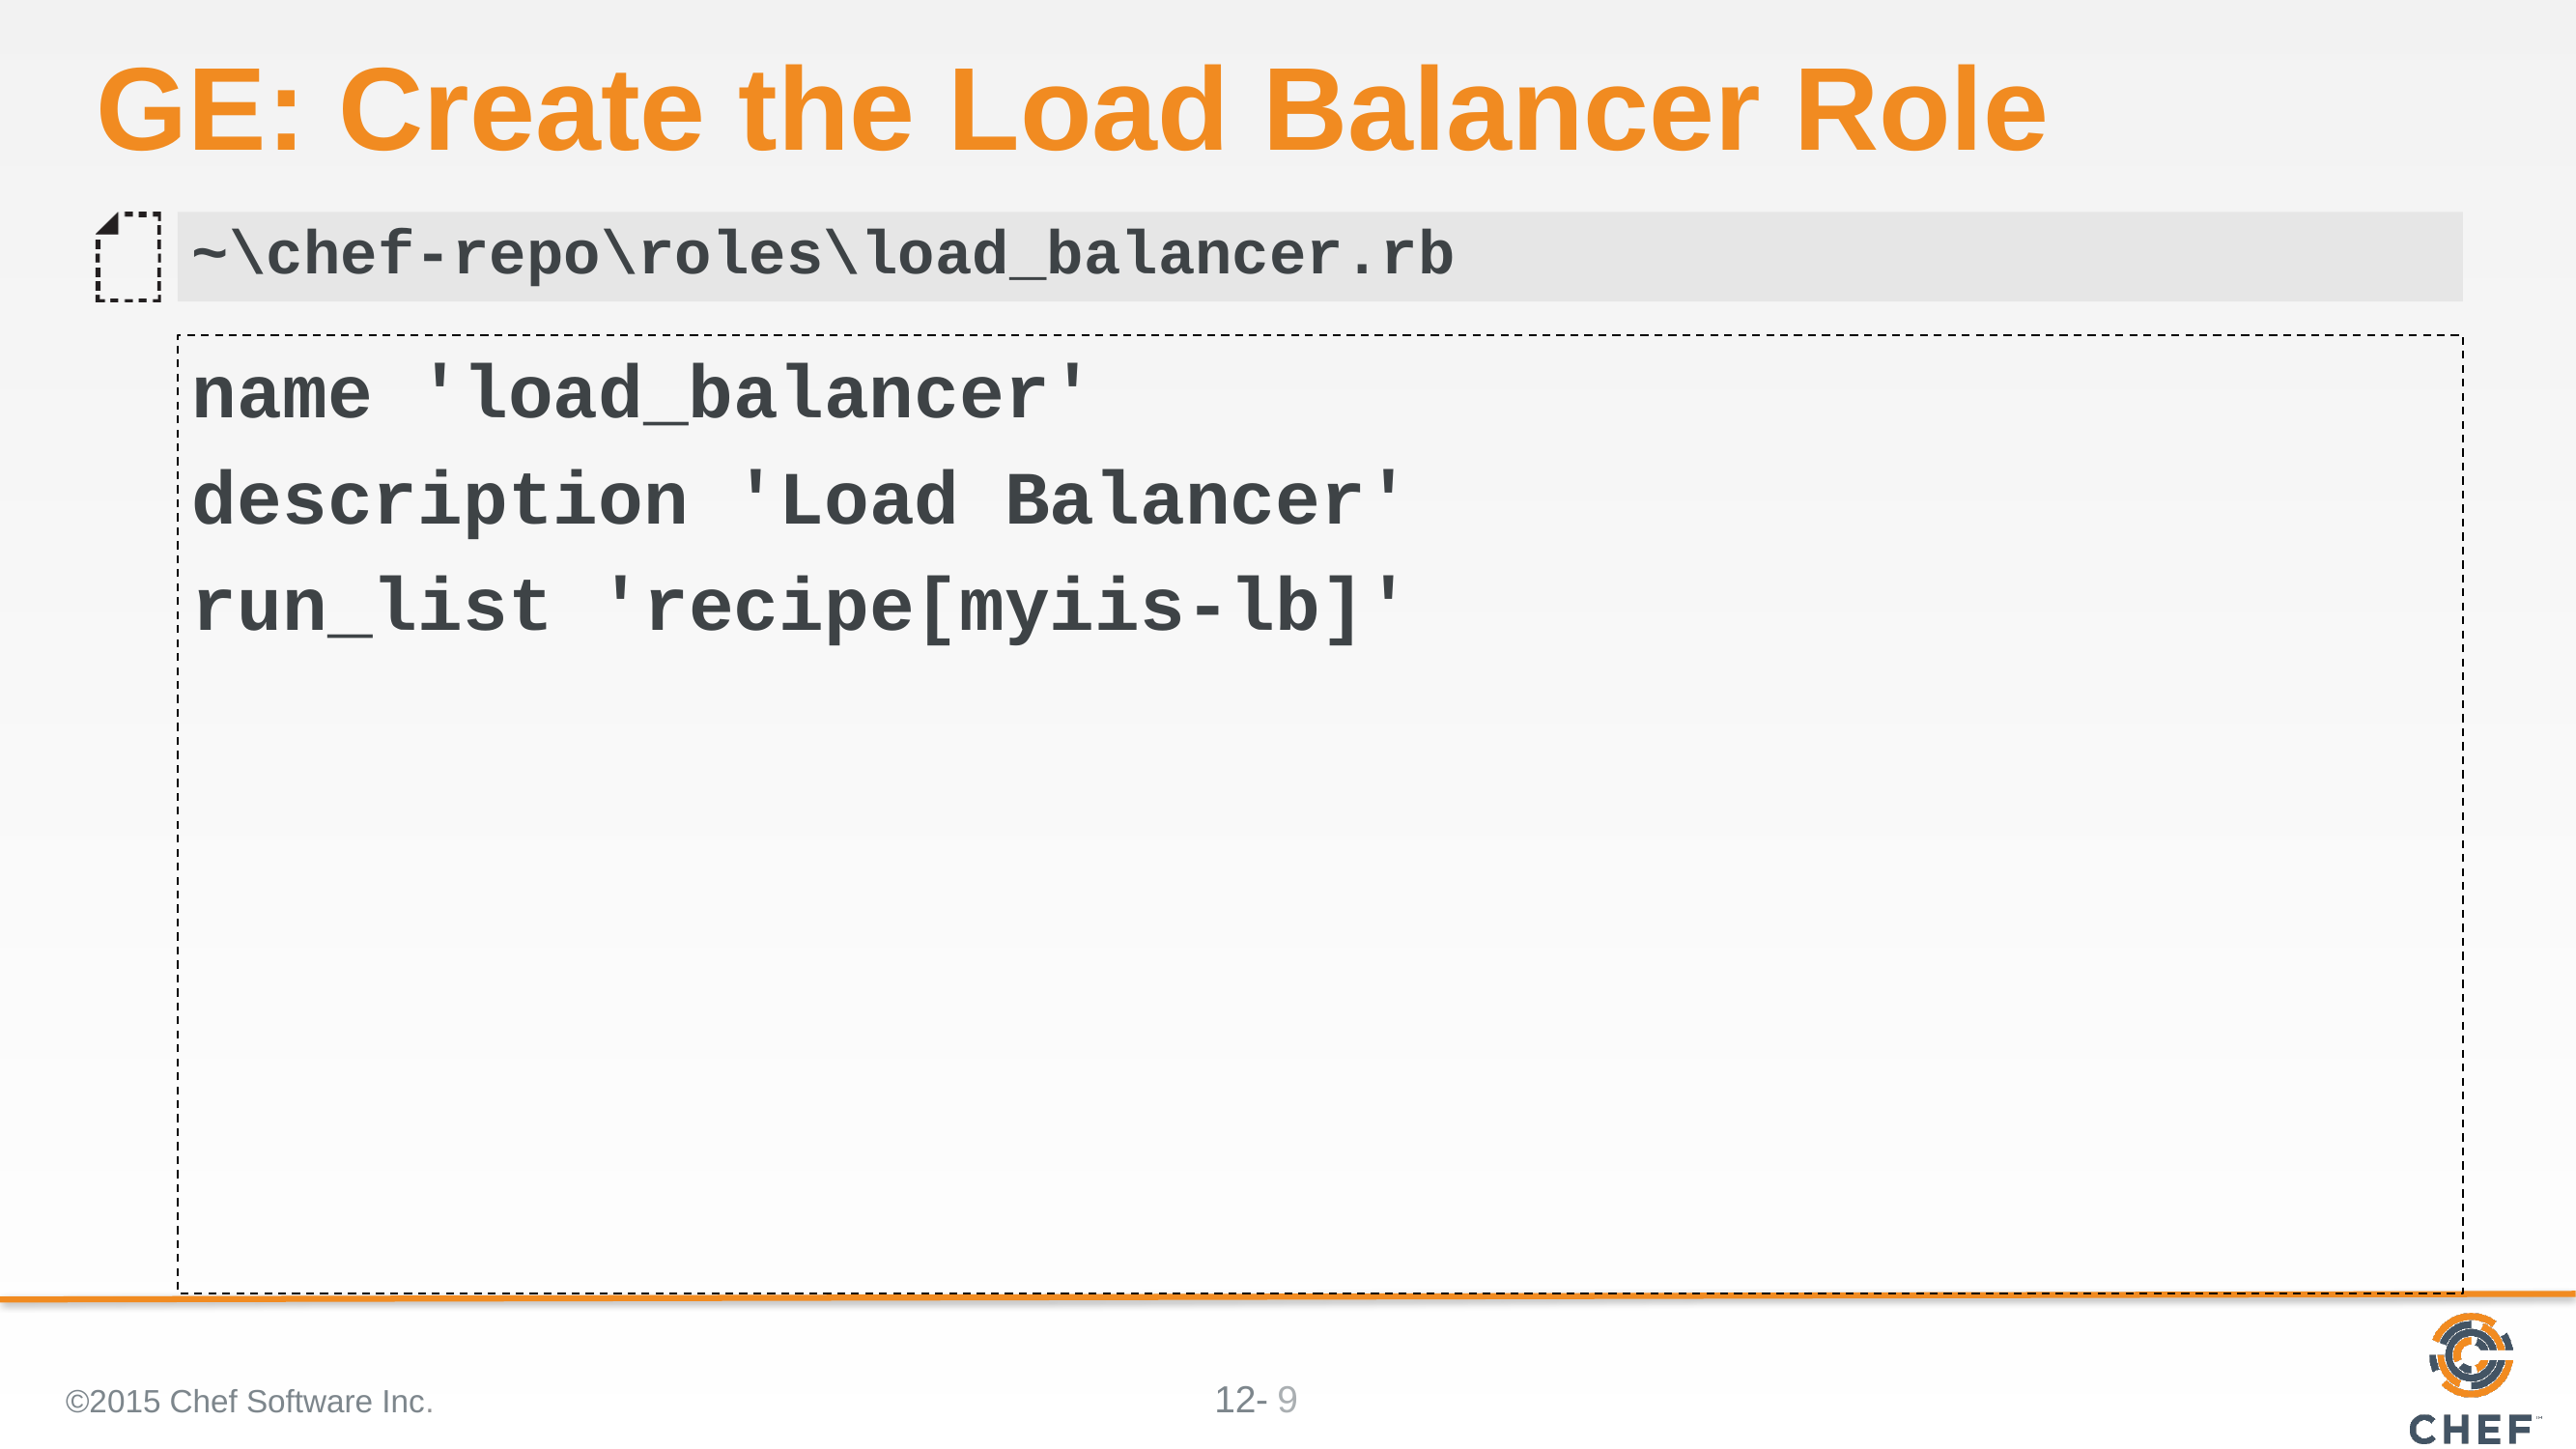

# GE: Create the Load Balancer Role
~\chef-repo\roles\load_balancer.rb
name 'load_balancer'
description 'Load Balancer'
run_list 'recipe[myiis-lb]'
©2015 Chef Software Inc.
9